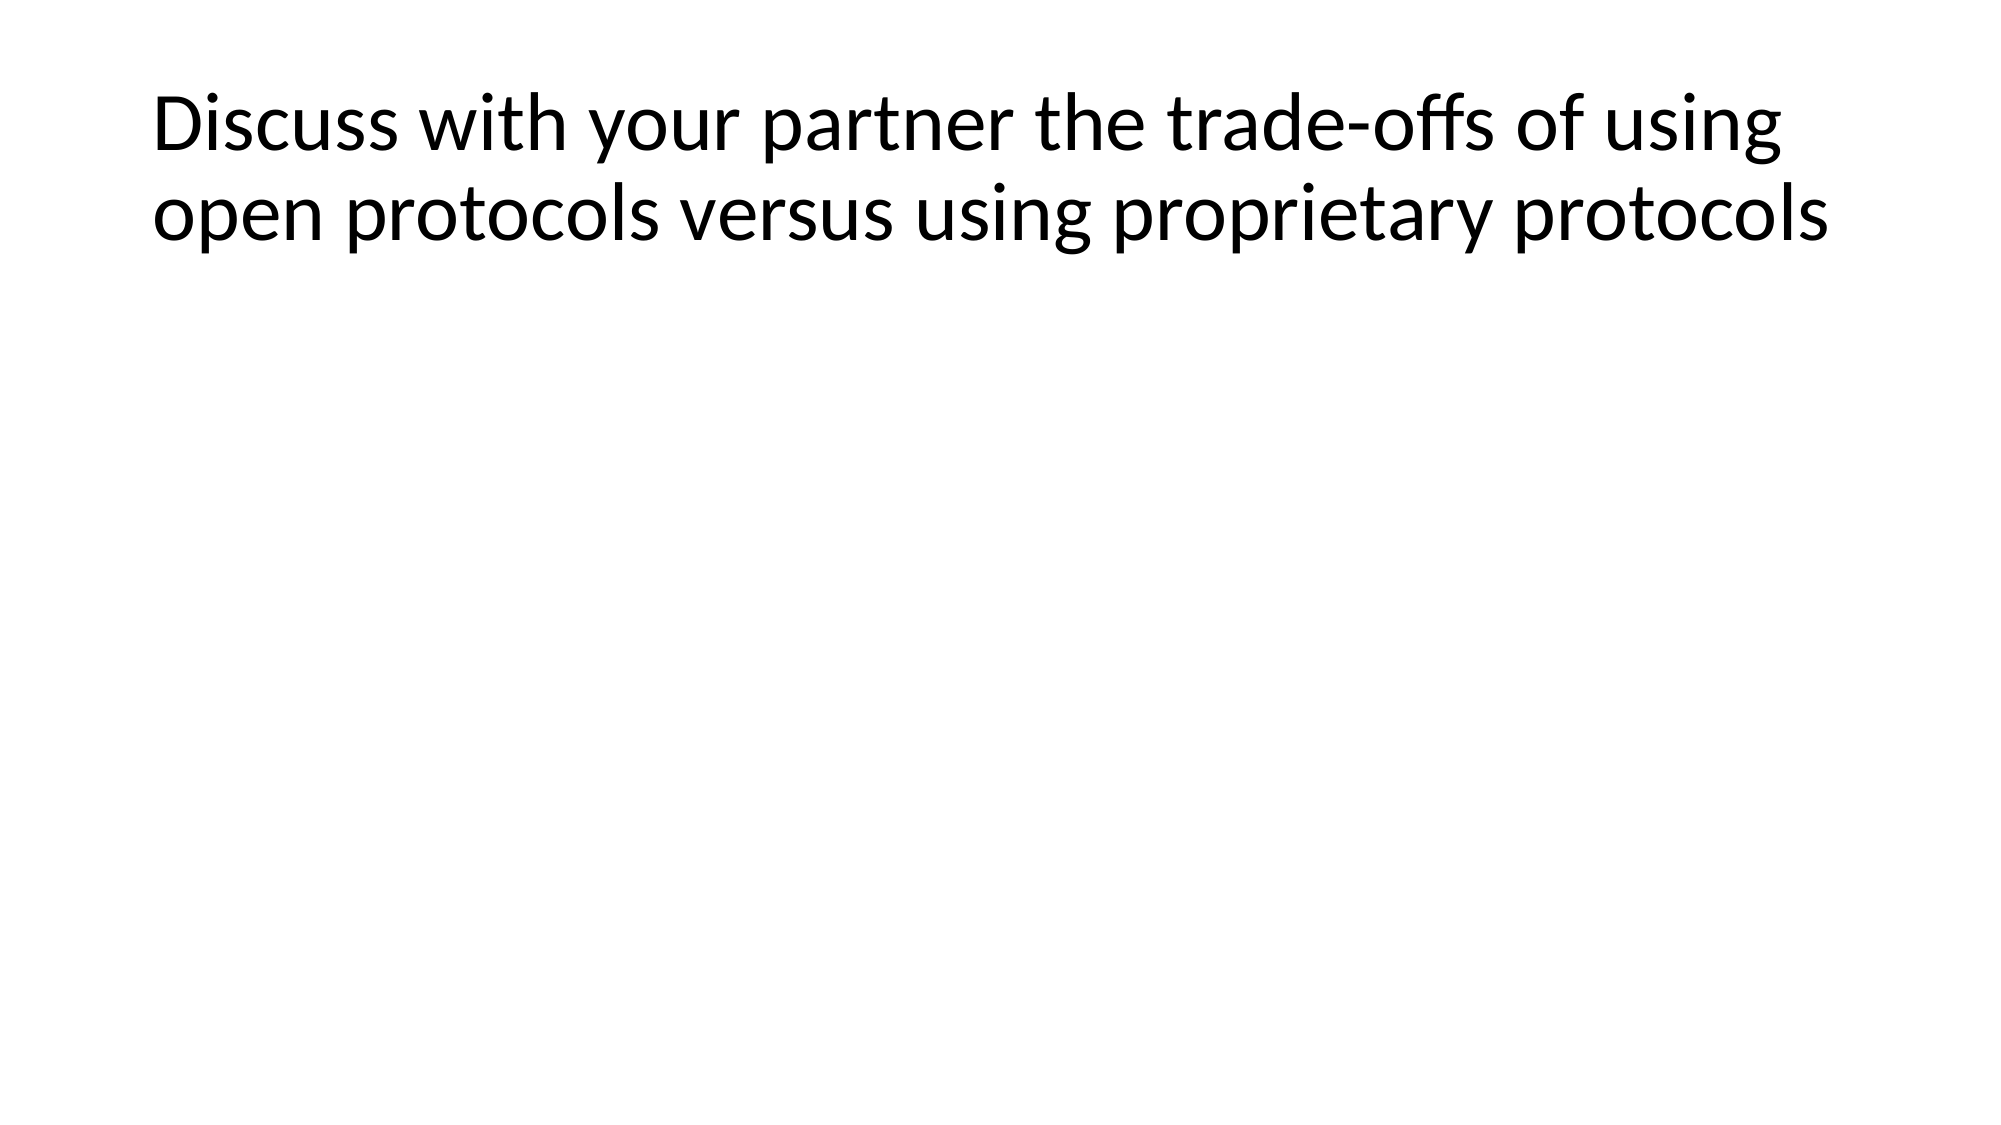

# Discuss with your partner the trade-offs of using open protocols versus using proprietary protocols